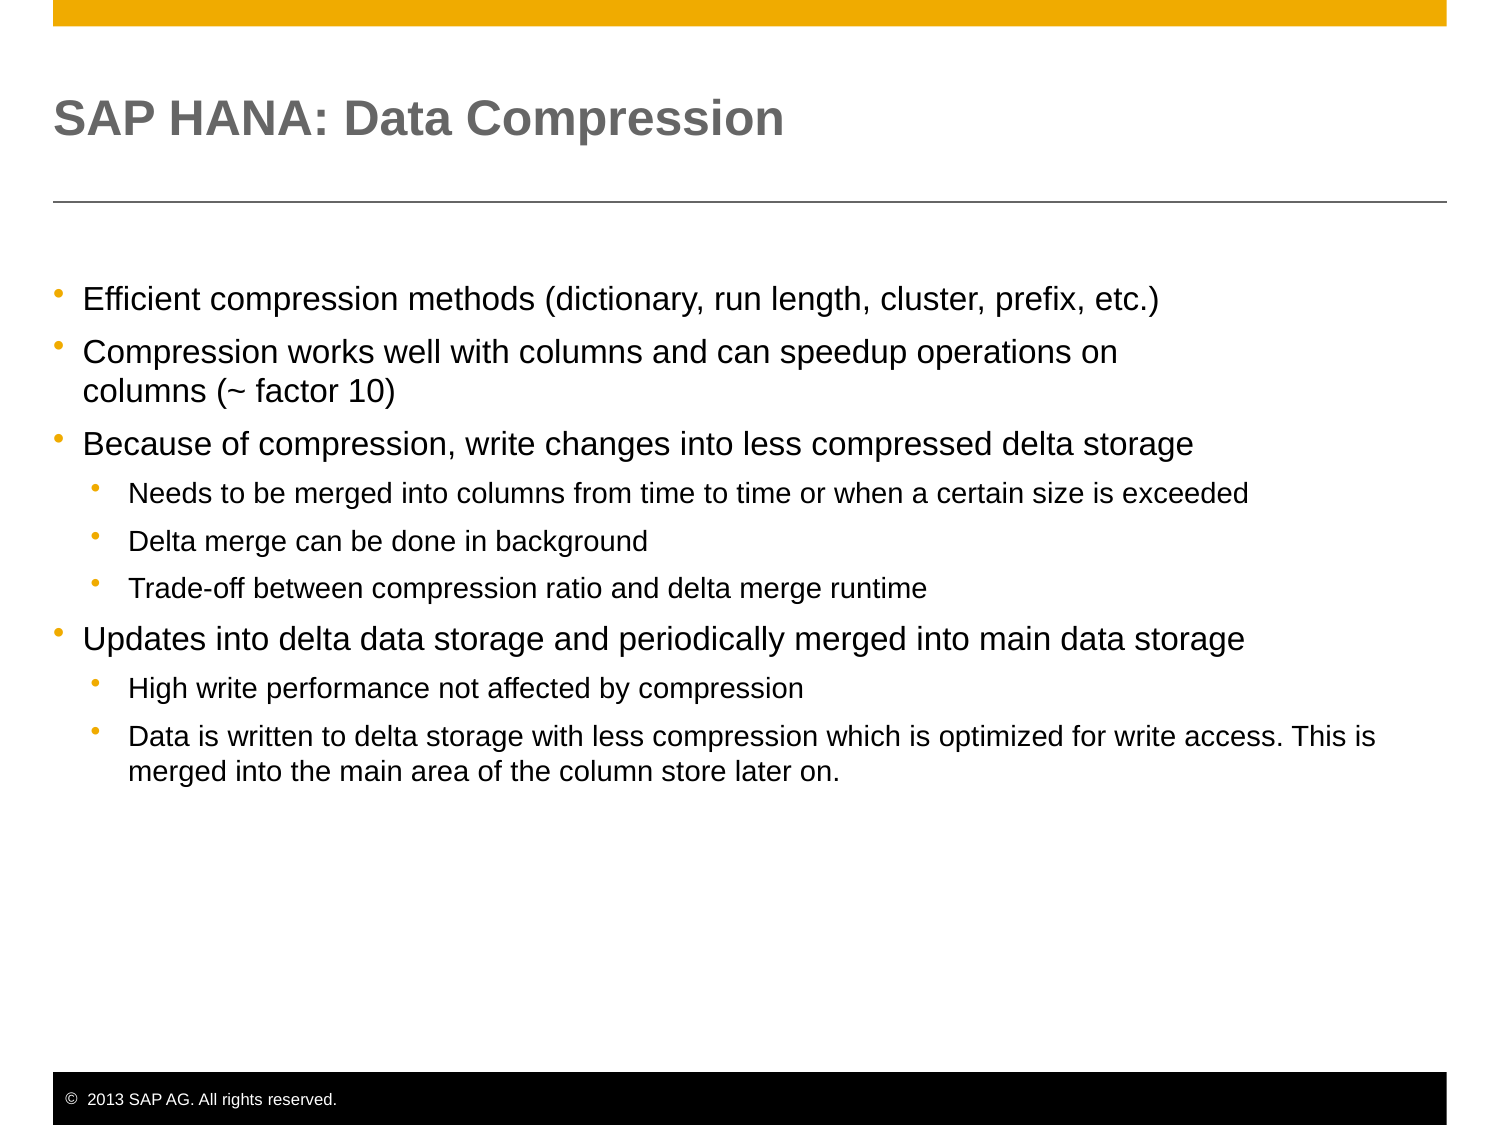

# SAP HANA: Data Compression
Efficient compression methods (dictionary, run length, cluster, prefix, etc.)
Compression works well with columns and can speedup operations on
columns (~ factor 10)
Because of compression, write changes into less compressed delta storage
Needs to be merged into columns from time to time or when a certain size is exceeded
Delta merge can be done in background
Trade-off between compression ratio and delta merge runtime
Updates into delta data storage and periodically merged into main data storage
High write performance not affected by compression
Data is written to delta storage with less compression which is optimized for write access. This is merged into the main area of the column store later on.